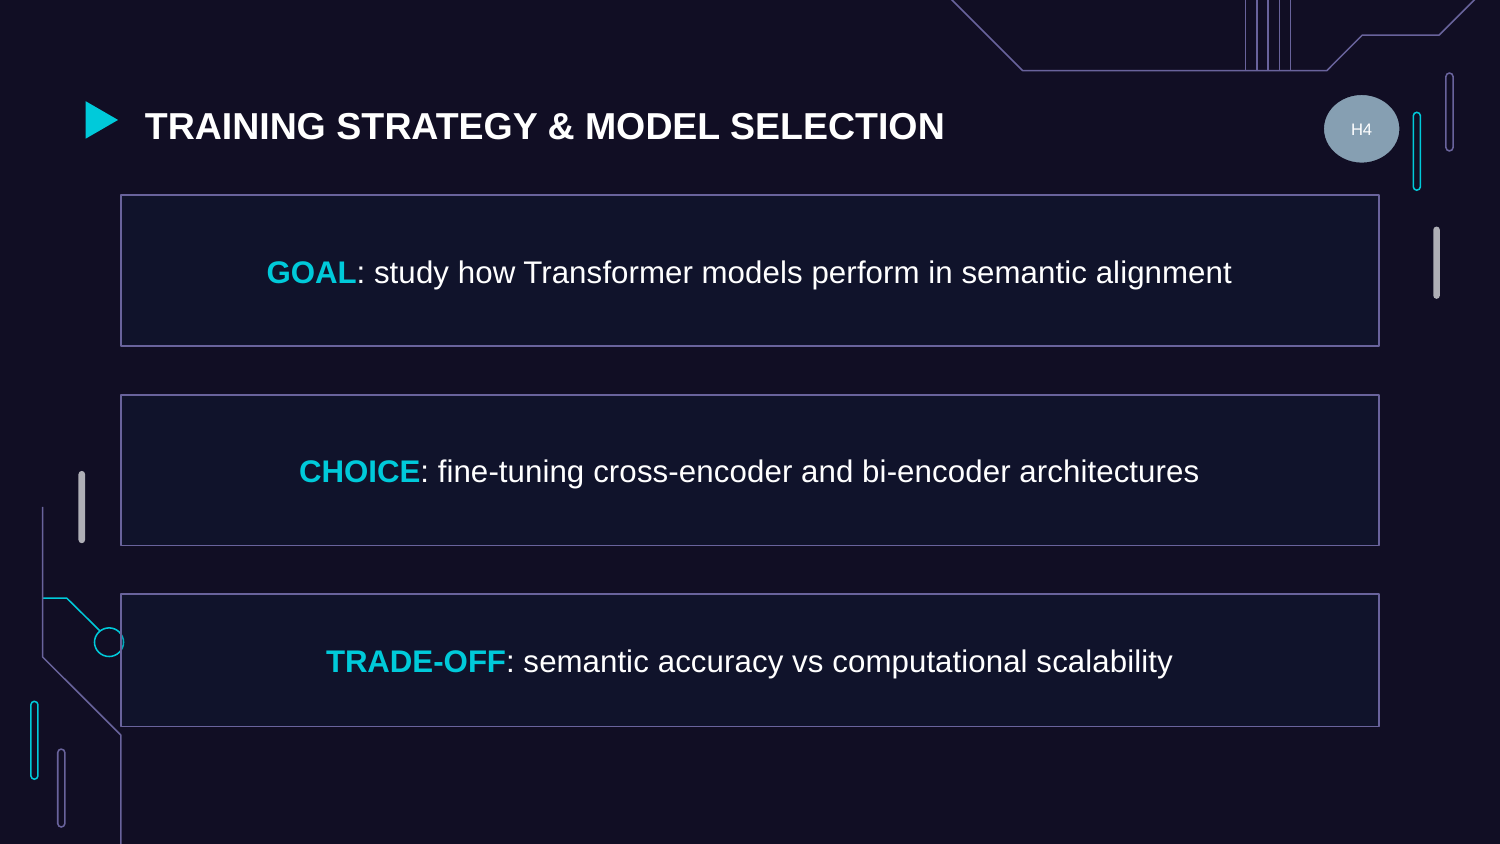

# TRAINING STRATEGY & MODEL SELECTION

H4
GOAL: study how Transformer models perform in semantic alignment
CHOICE: fine-tuning cross-encoder and bi-encoder architectures
TRADE-OFF: semantic accuracy vs computational scalability